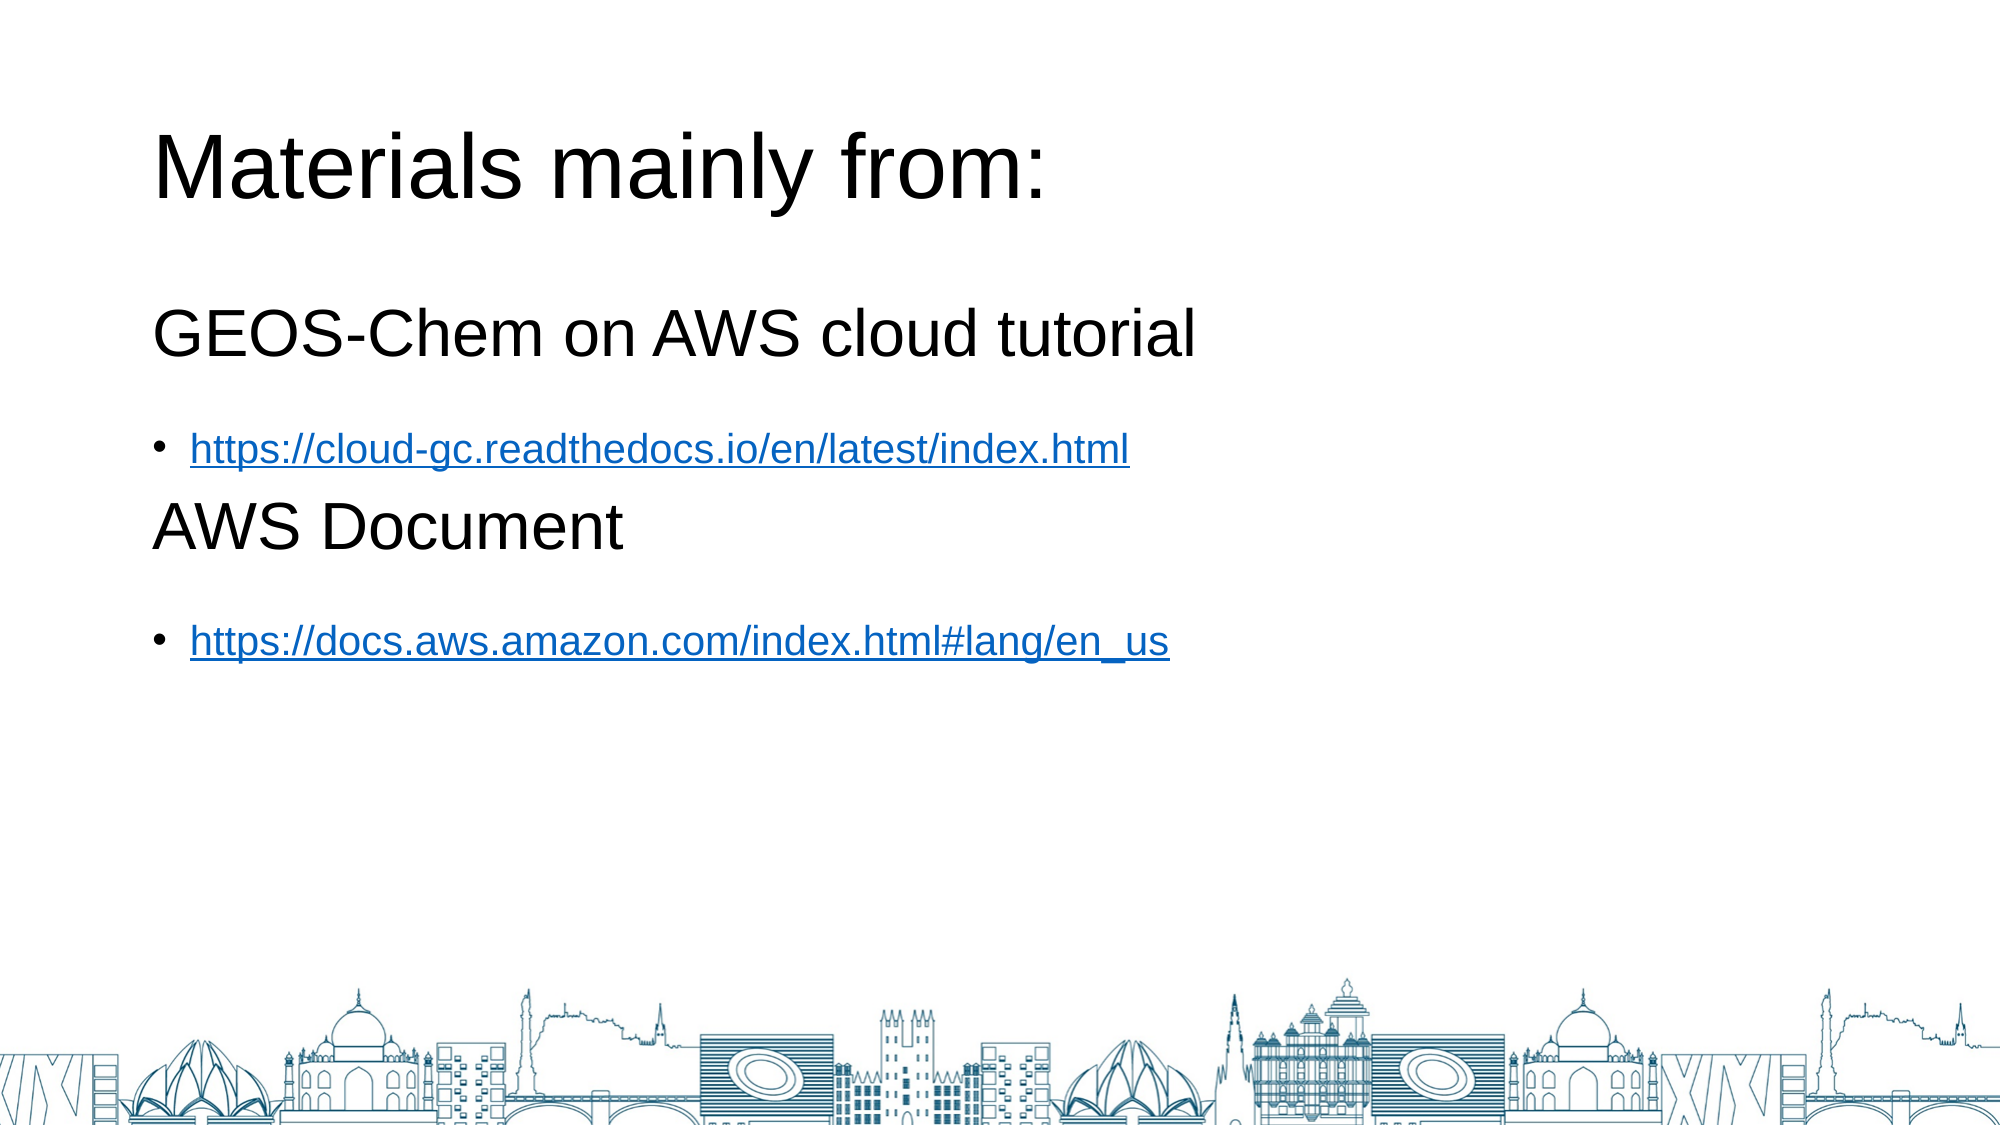

# Materials mainly from:
GEOS-Chem on AWS cloud tutorial

https://cloud-gc.readthedocs.io/en/latest/index.html
AWS Document

https://docs.aws.amazon.com/index.html#lang/en_us